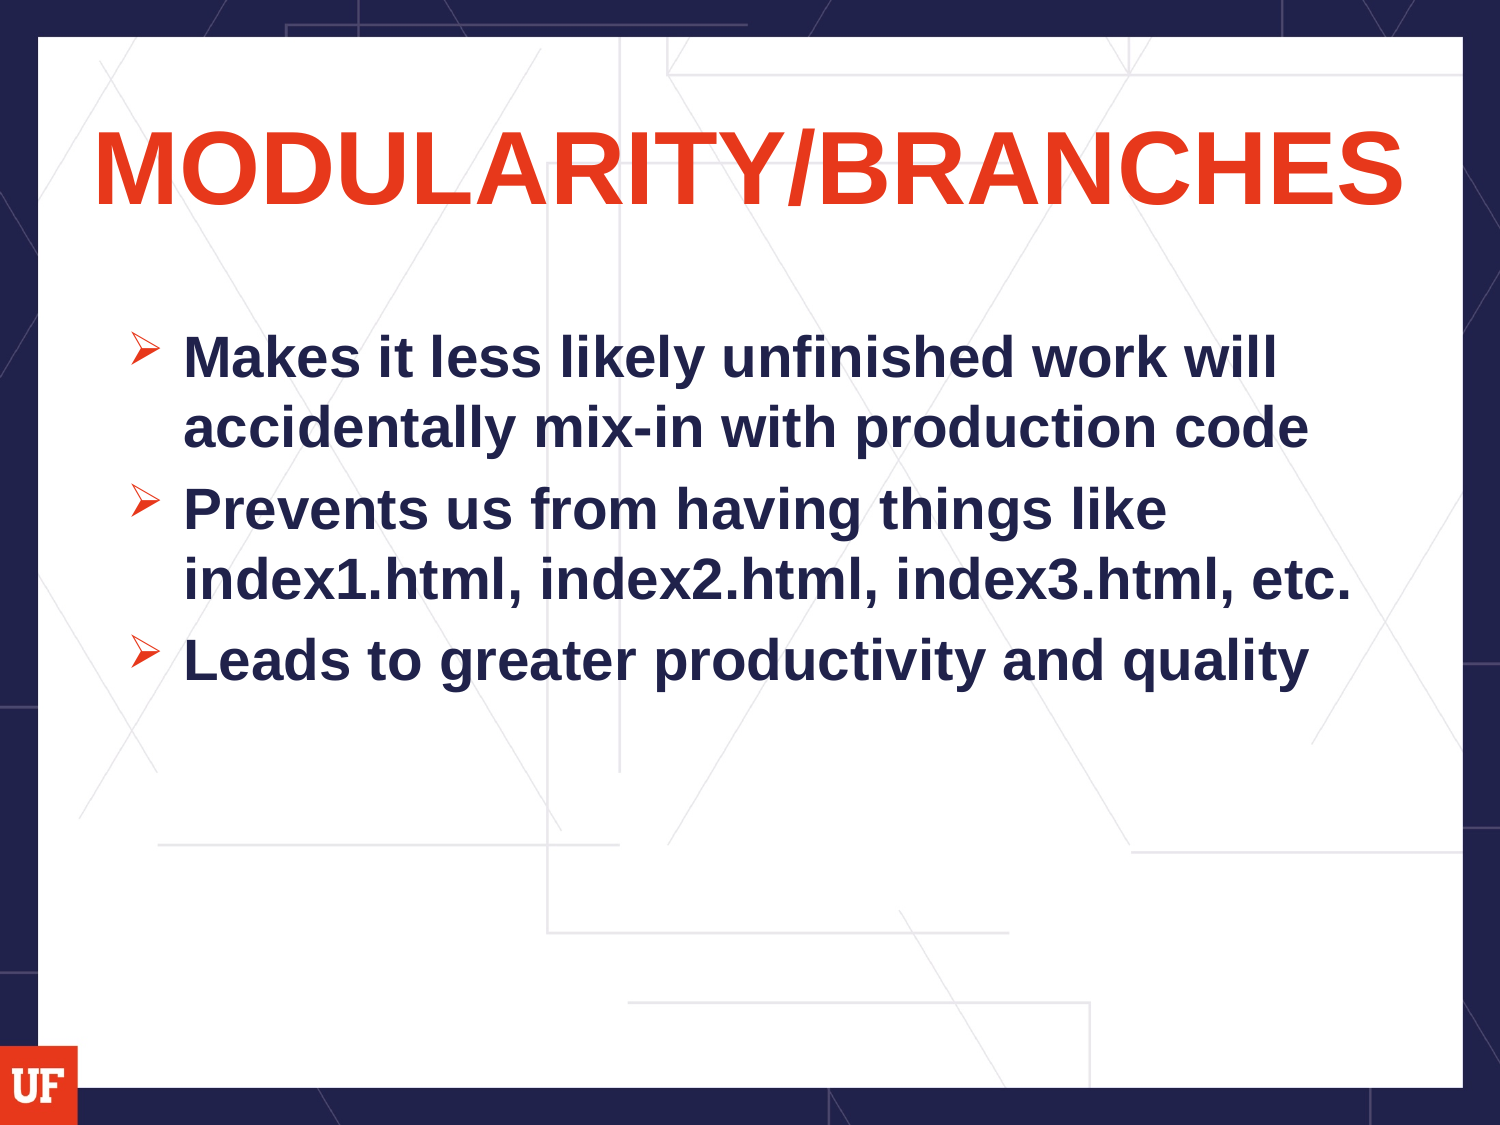

# MODULARITY/BRANCHES
Makes it less likely unfinished work will accidentally mix-in with production code
Prevents us from having things like index1.html, index2.html, index3.html, etc.
Leads to greater productivity and quality